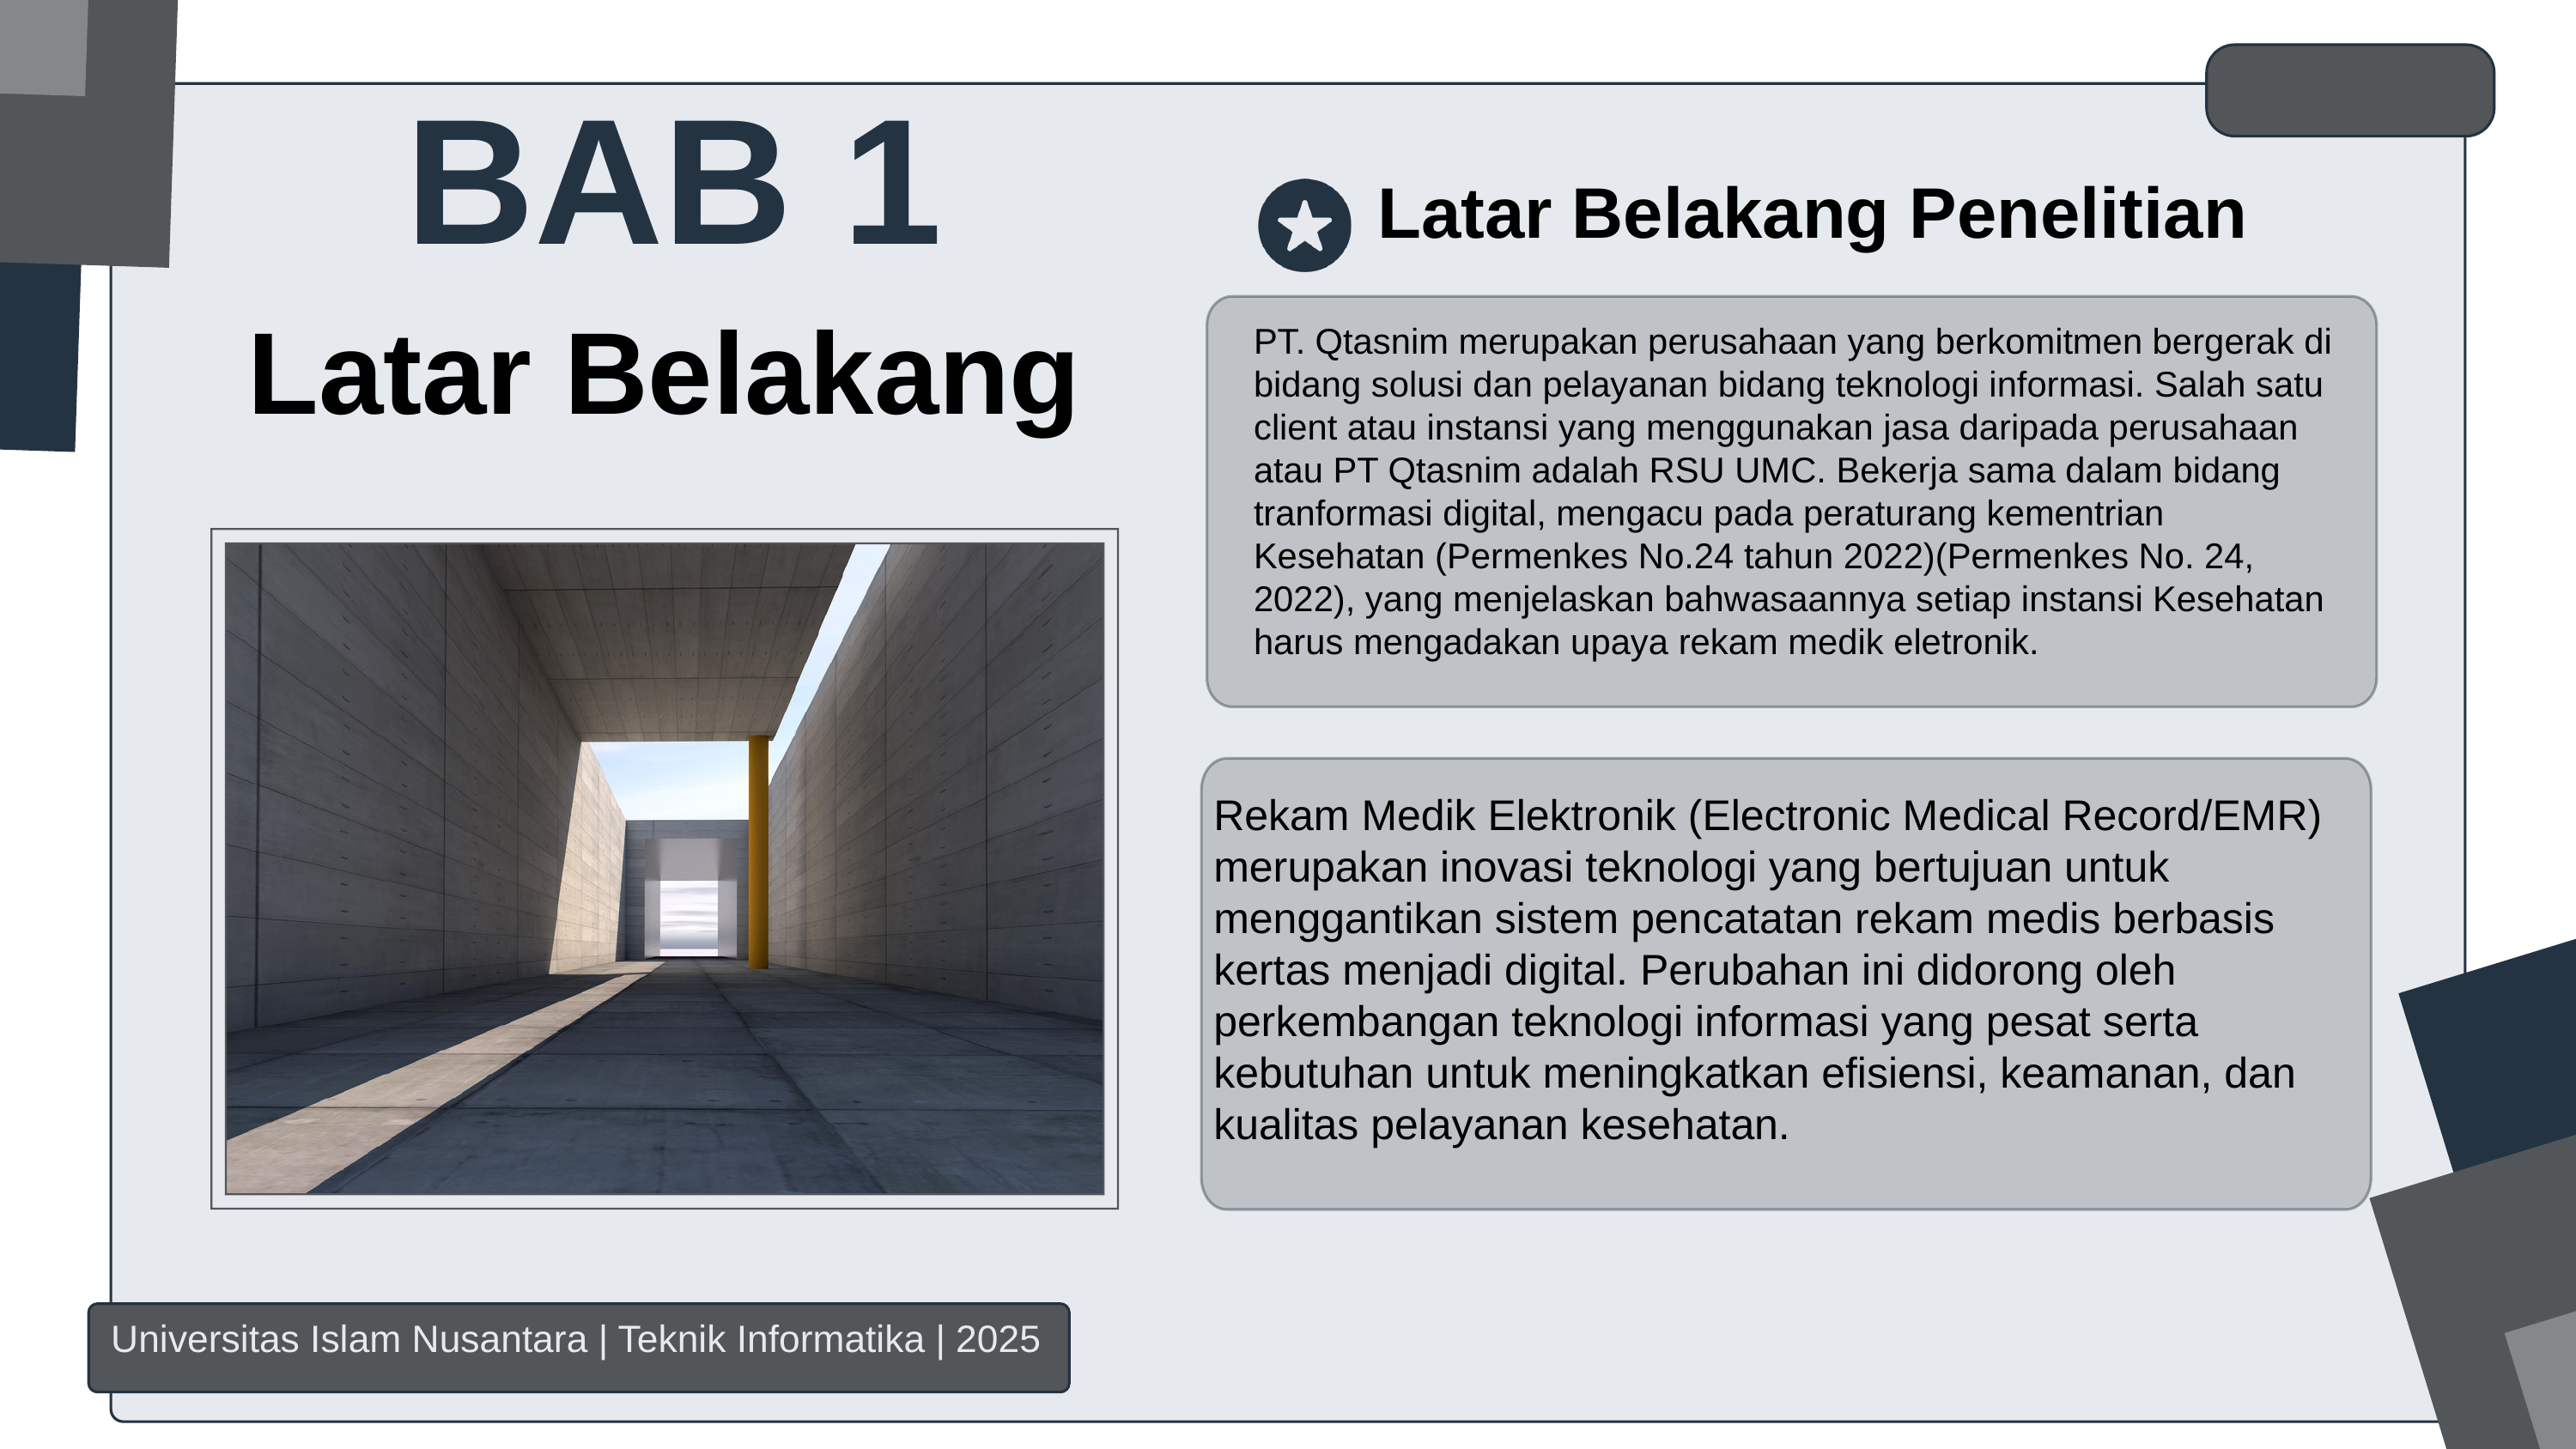

BAB 1

Latar Belakang Penelitian

PT. Qtasnim merupakan perusahaan yang berkomitmen bergerak di bidang solusi dan pelayanan bidang teknologi informasi. Salah satu client atau instansi yang menggunakan jasa daripada perusahaan atau PT Qtasnim adalah RSU UMC. Bekerja sama dalam bidang tranformasi digital, mengacu pada peraturang kementrian Kesehatan (Permenkes No.24 tahun 2022)(Permenkes No. 24, 2022), yang menjelaskan bahwasaannya setiap instansi Kesehatan harus mengadakan upaya rekam medik eletronik.
Latar Belakang

Rekam Medik Elektronik (Electronic Medical Record/EMR) merupakan inovasi teknologi yang bertujuan untuk menggantikan sistem pencatatan rekam medis berbasis kertas menjadi digital. Perubahan ini didorong oleh perkembangan teknologi informasi yang pesat serta kebutuhan untuk meningkatkan efisiensi, keamanan, dan kualitas pelayanan kesehatan.

Universitas Islam Nusantara | Teknik Informatika | 2025